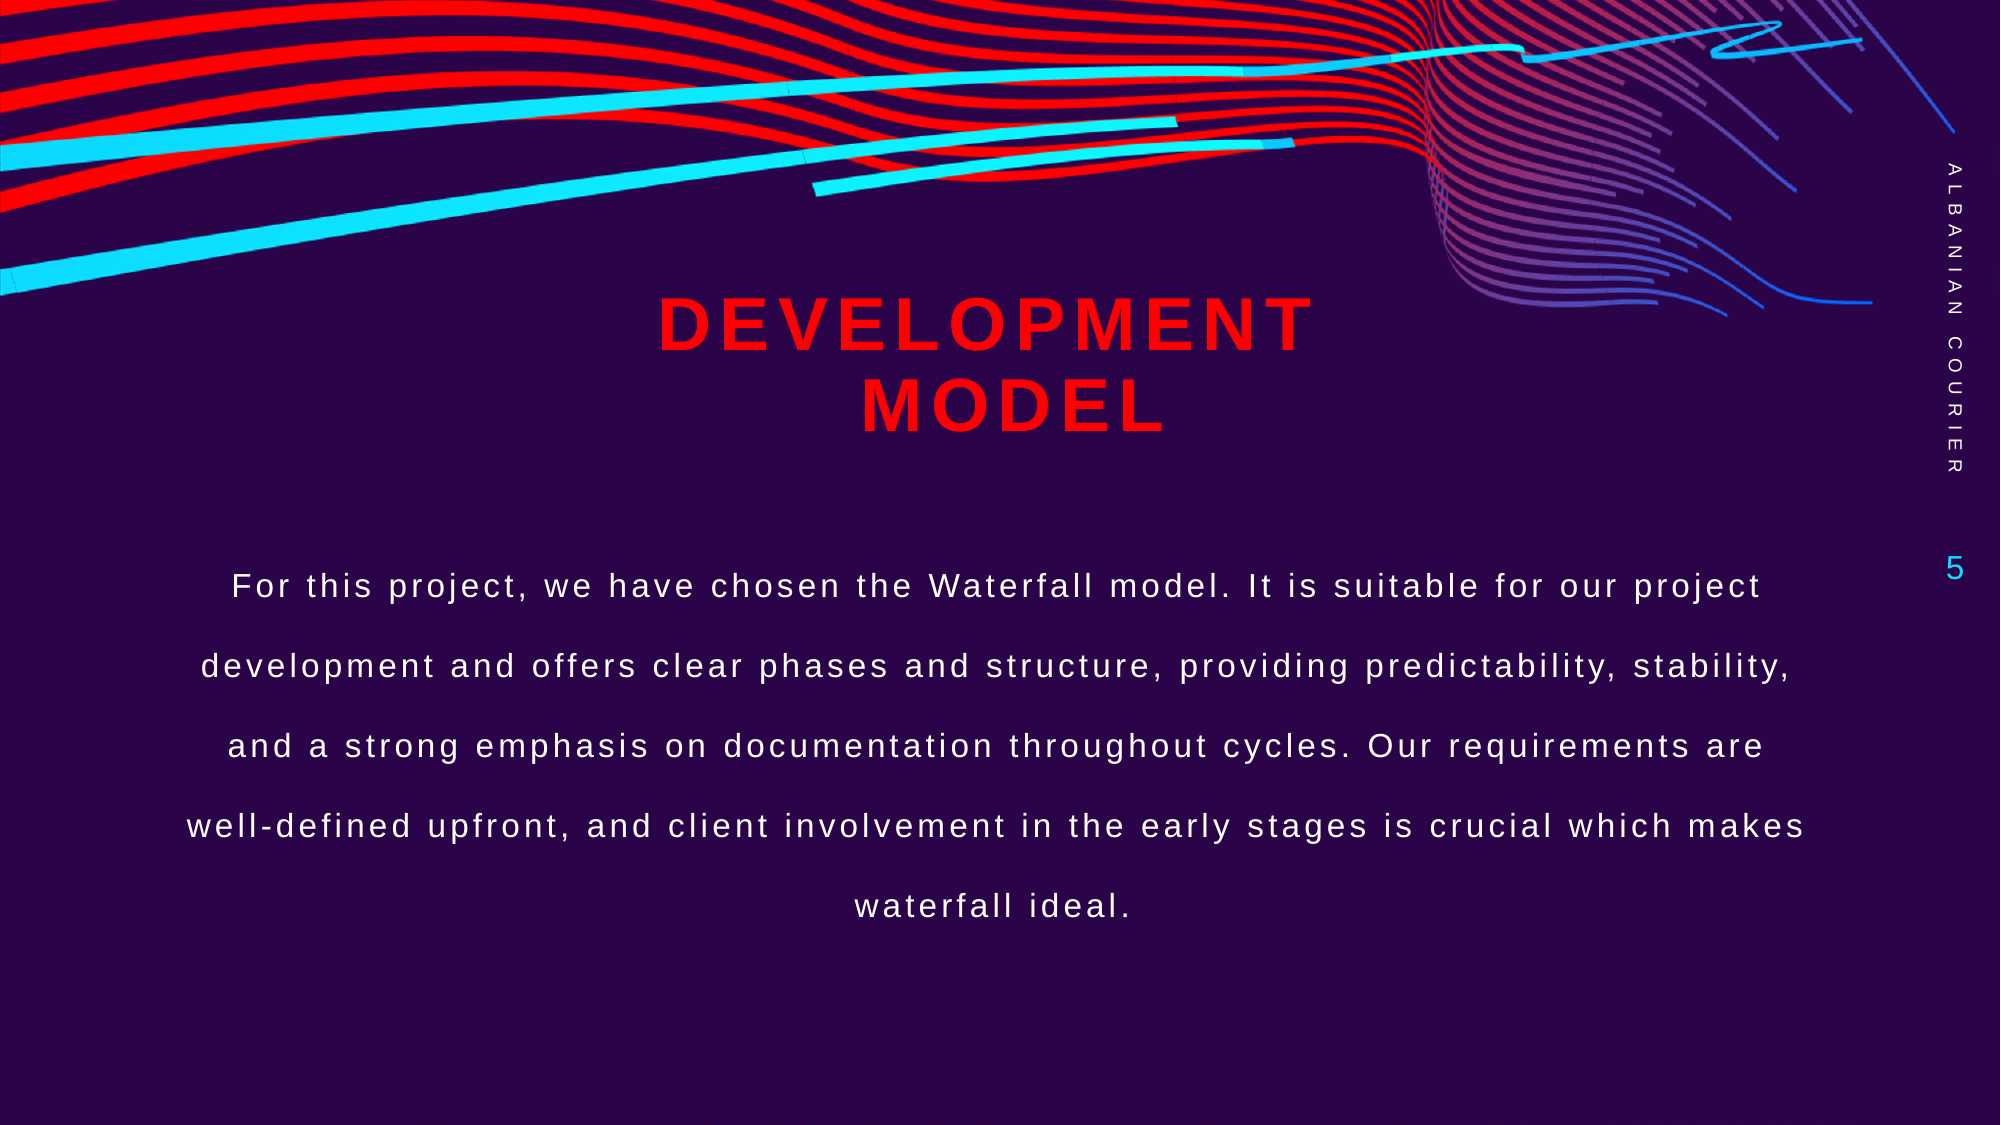

Albanian Courier
# Development        Model
For this project, we have chosen the Waterfall model. It is suitable for our project development and offers clear phases and structure, providing predictability, stability, and a strong emphasis on documentation throughout cycles. Our requirements are well-defined upfront, and client involvement in the early stages is crucial which makes waterfall ideal.

5